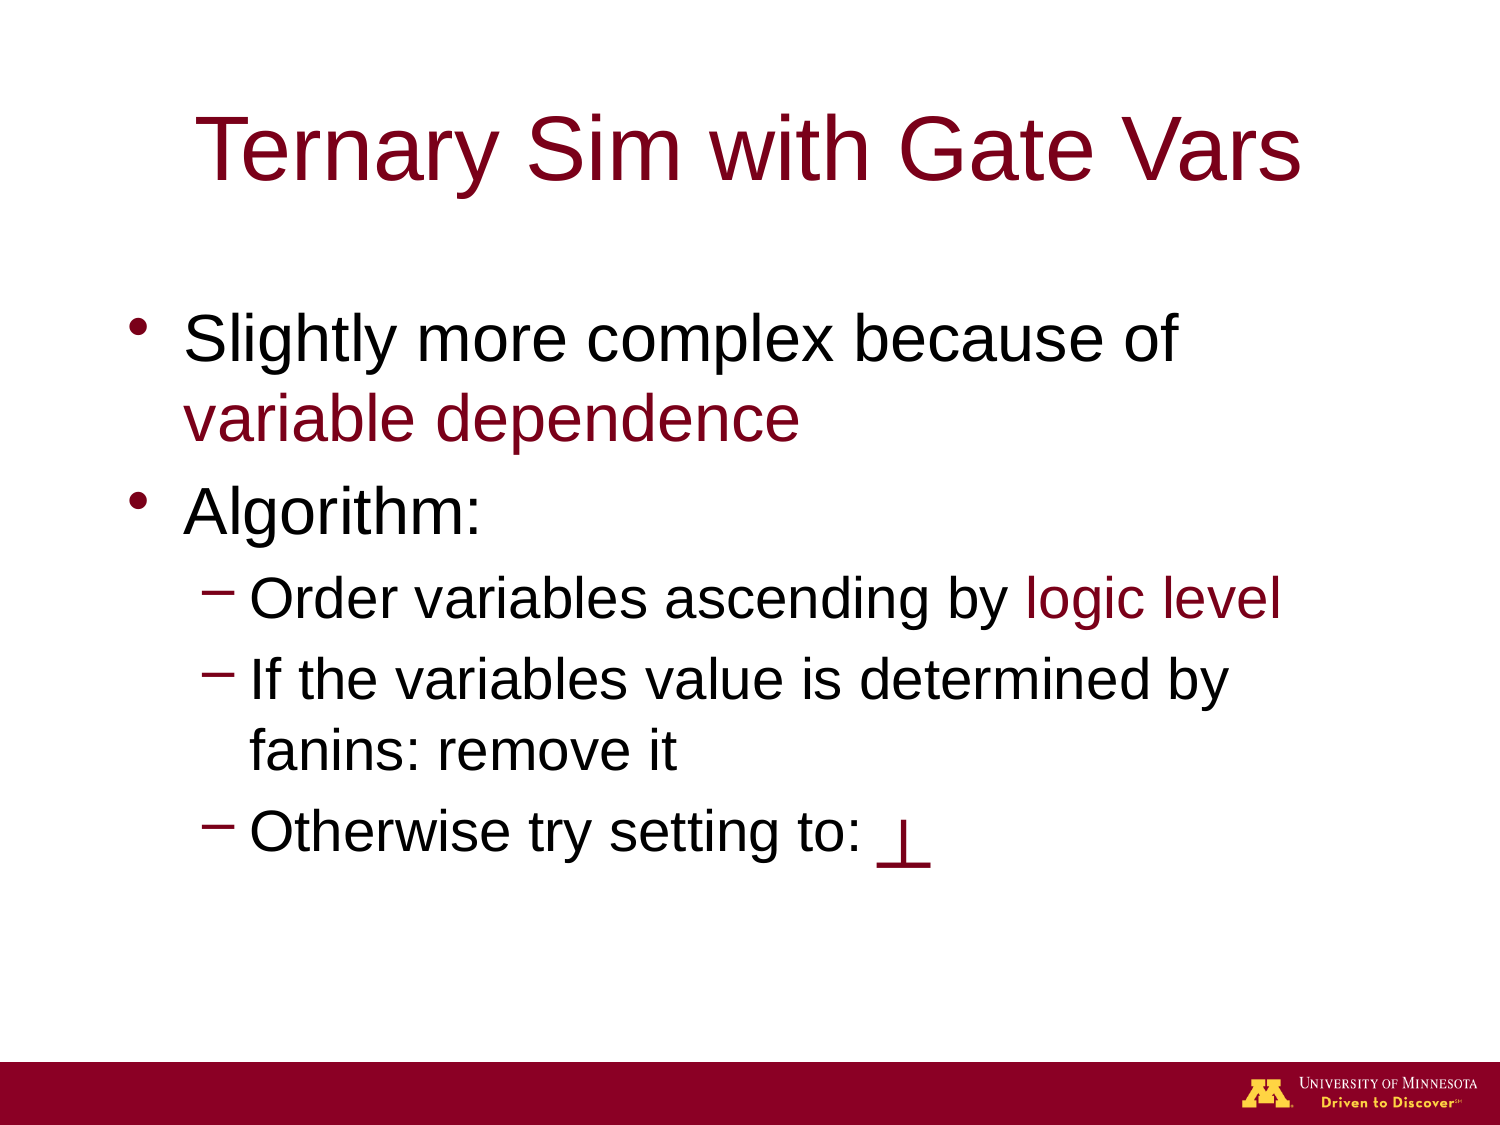

# Ternary Sim with Gate Vars
Slightly more complex because of variable dependence
Algorithm:
Order variables ascending by logic level
If the variables value is determined by fanins: remove it
Otherwise try setting to:

┴